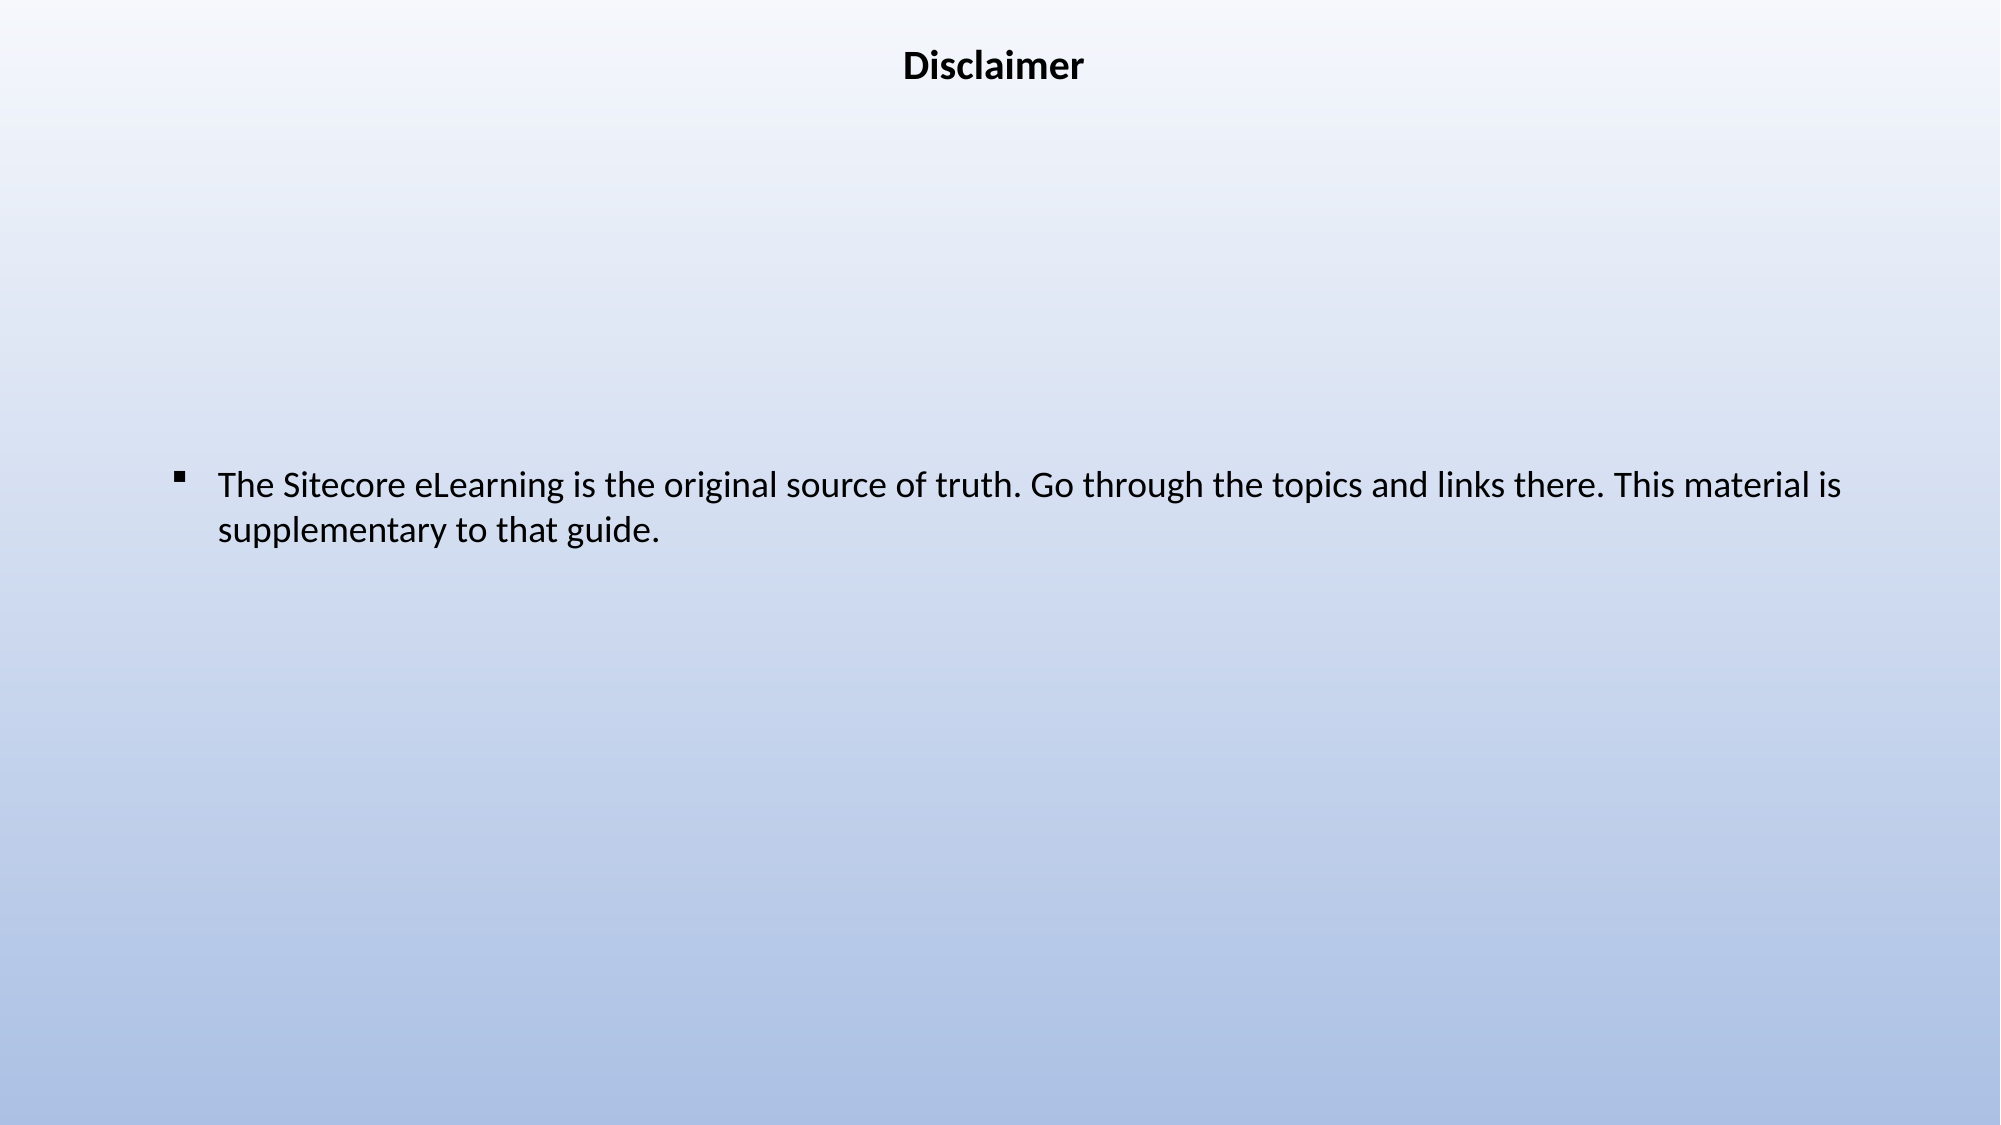

Disclaimer
The Sitecore eLearning is the original source of truth. Go through the topics and links there. This material is  supplementary to that guide.